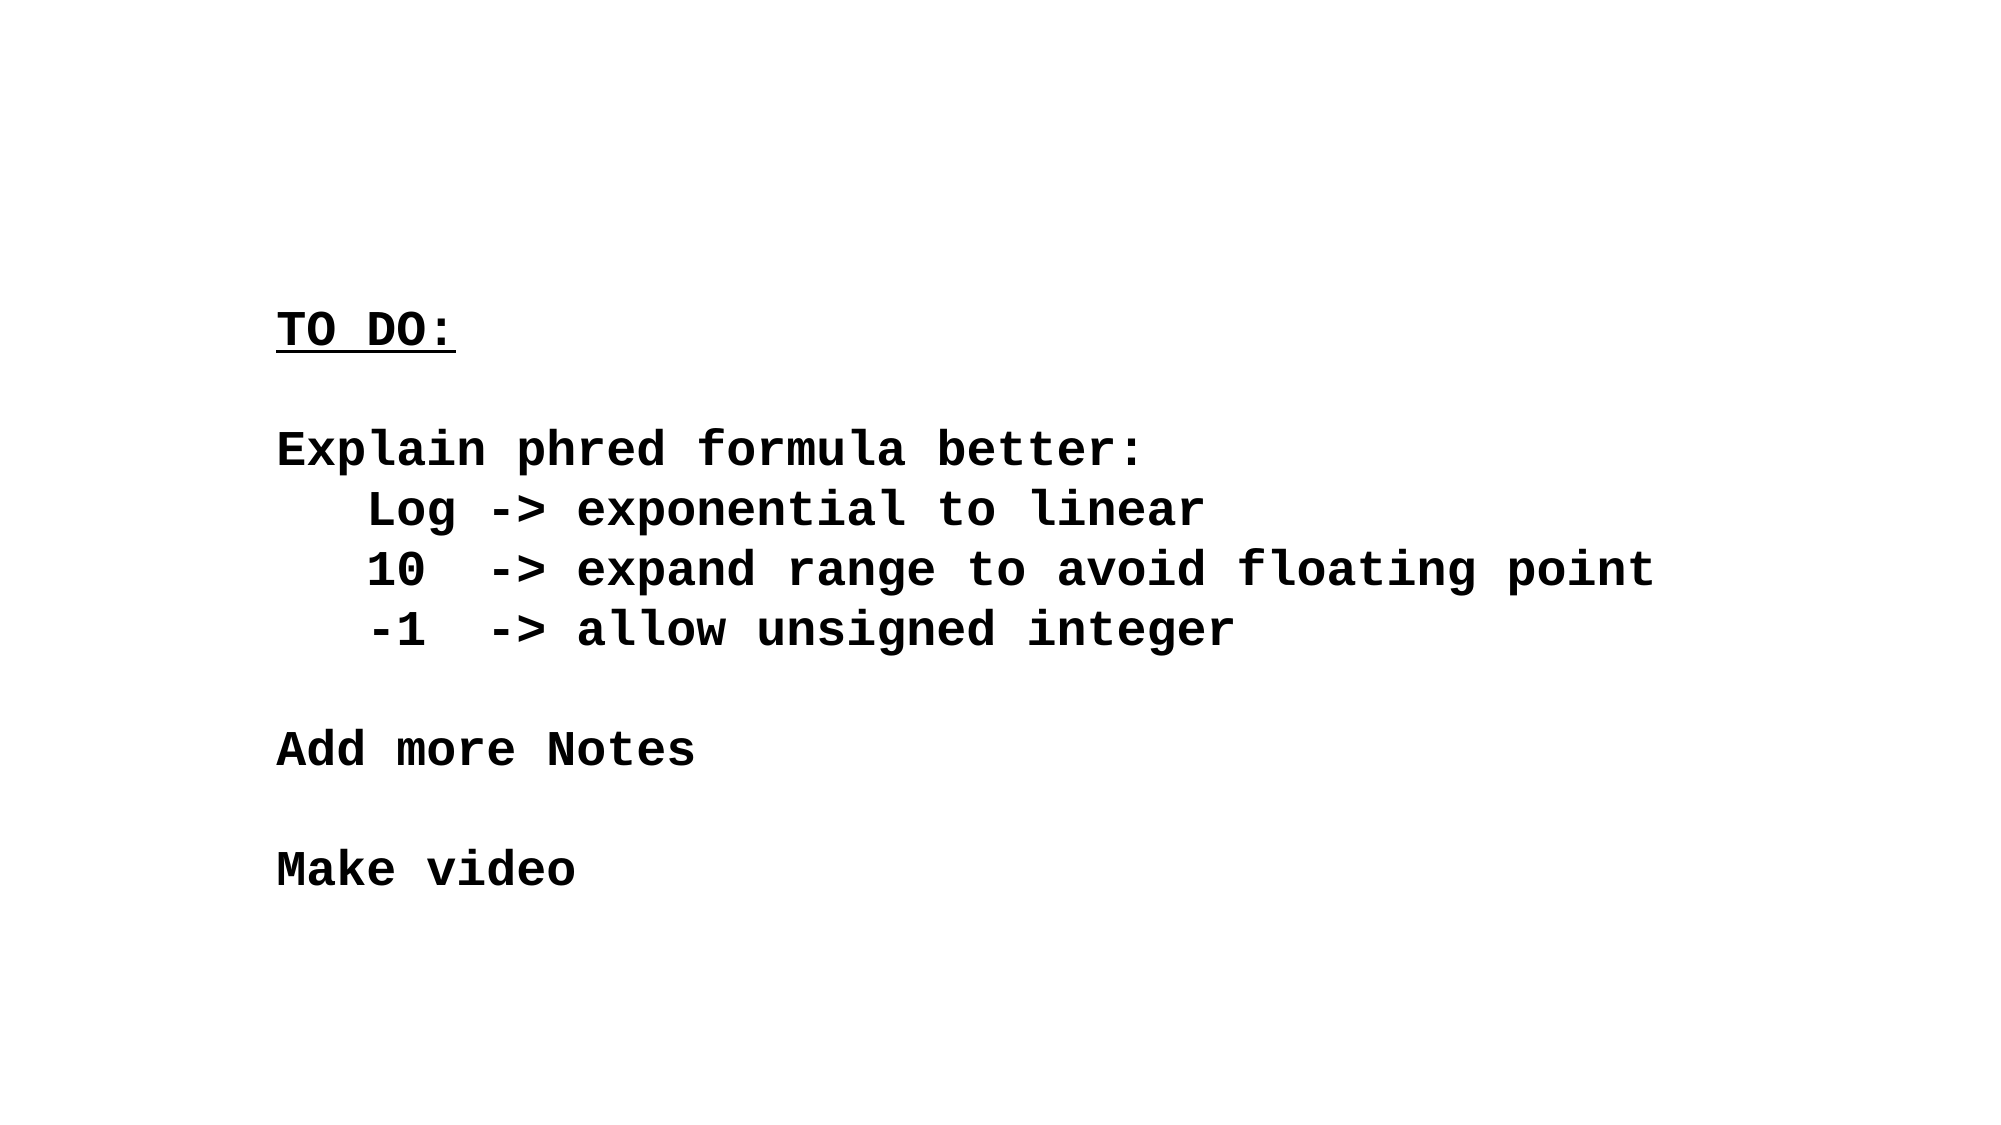

TO DO:

Explain phred formula better:
   Log -> exponential to linear
   10  -> expand range to avoid floating point
   -1  -> allow unsigned integer

Add more Notes

Make video